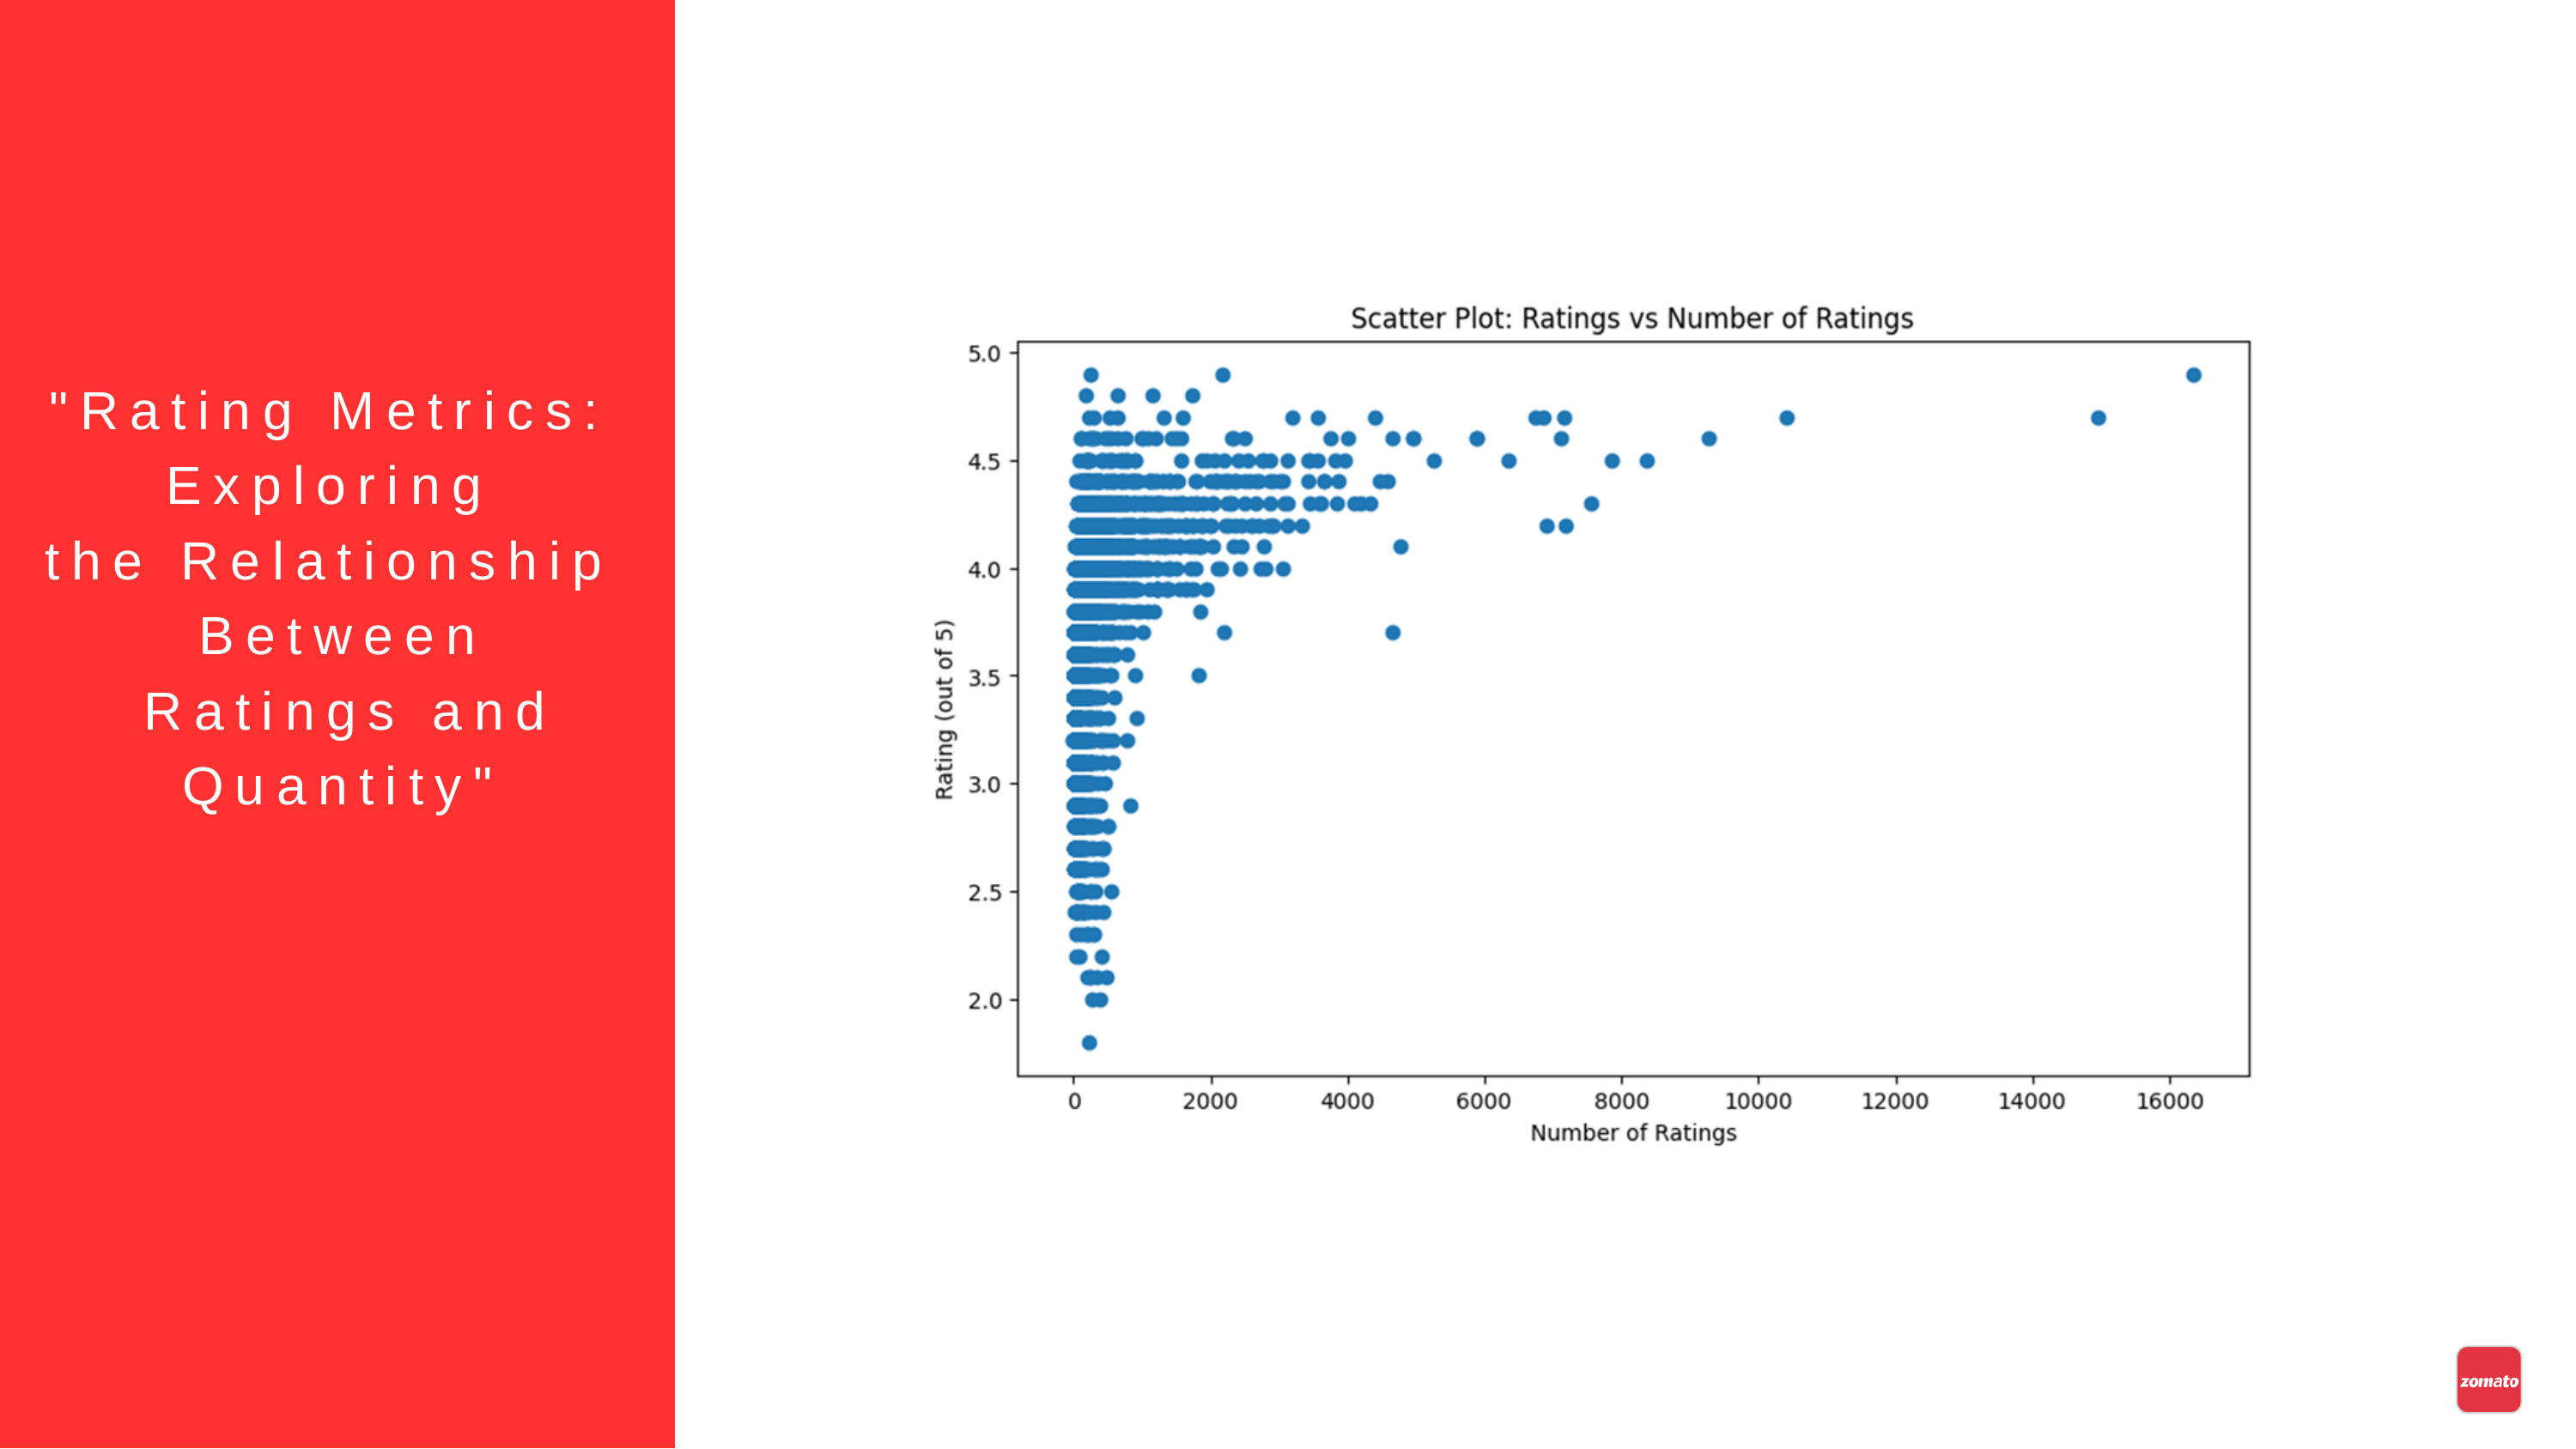

"Rating Metrics:
Exploring
the Relationship
Between
 Ratings and Quantity"